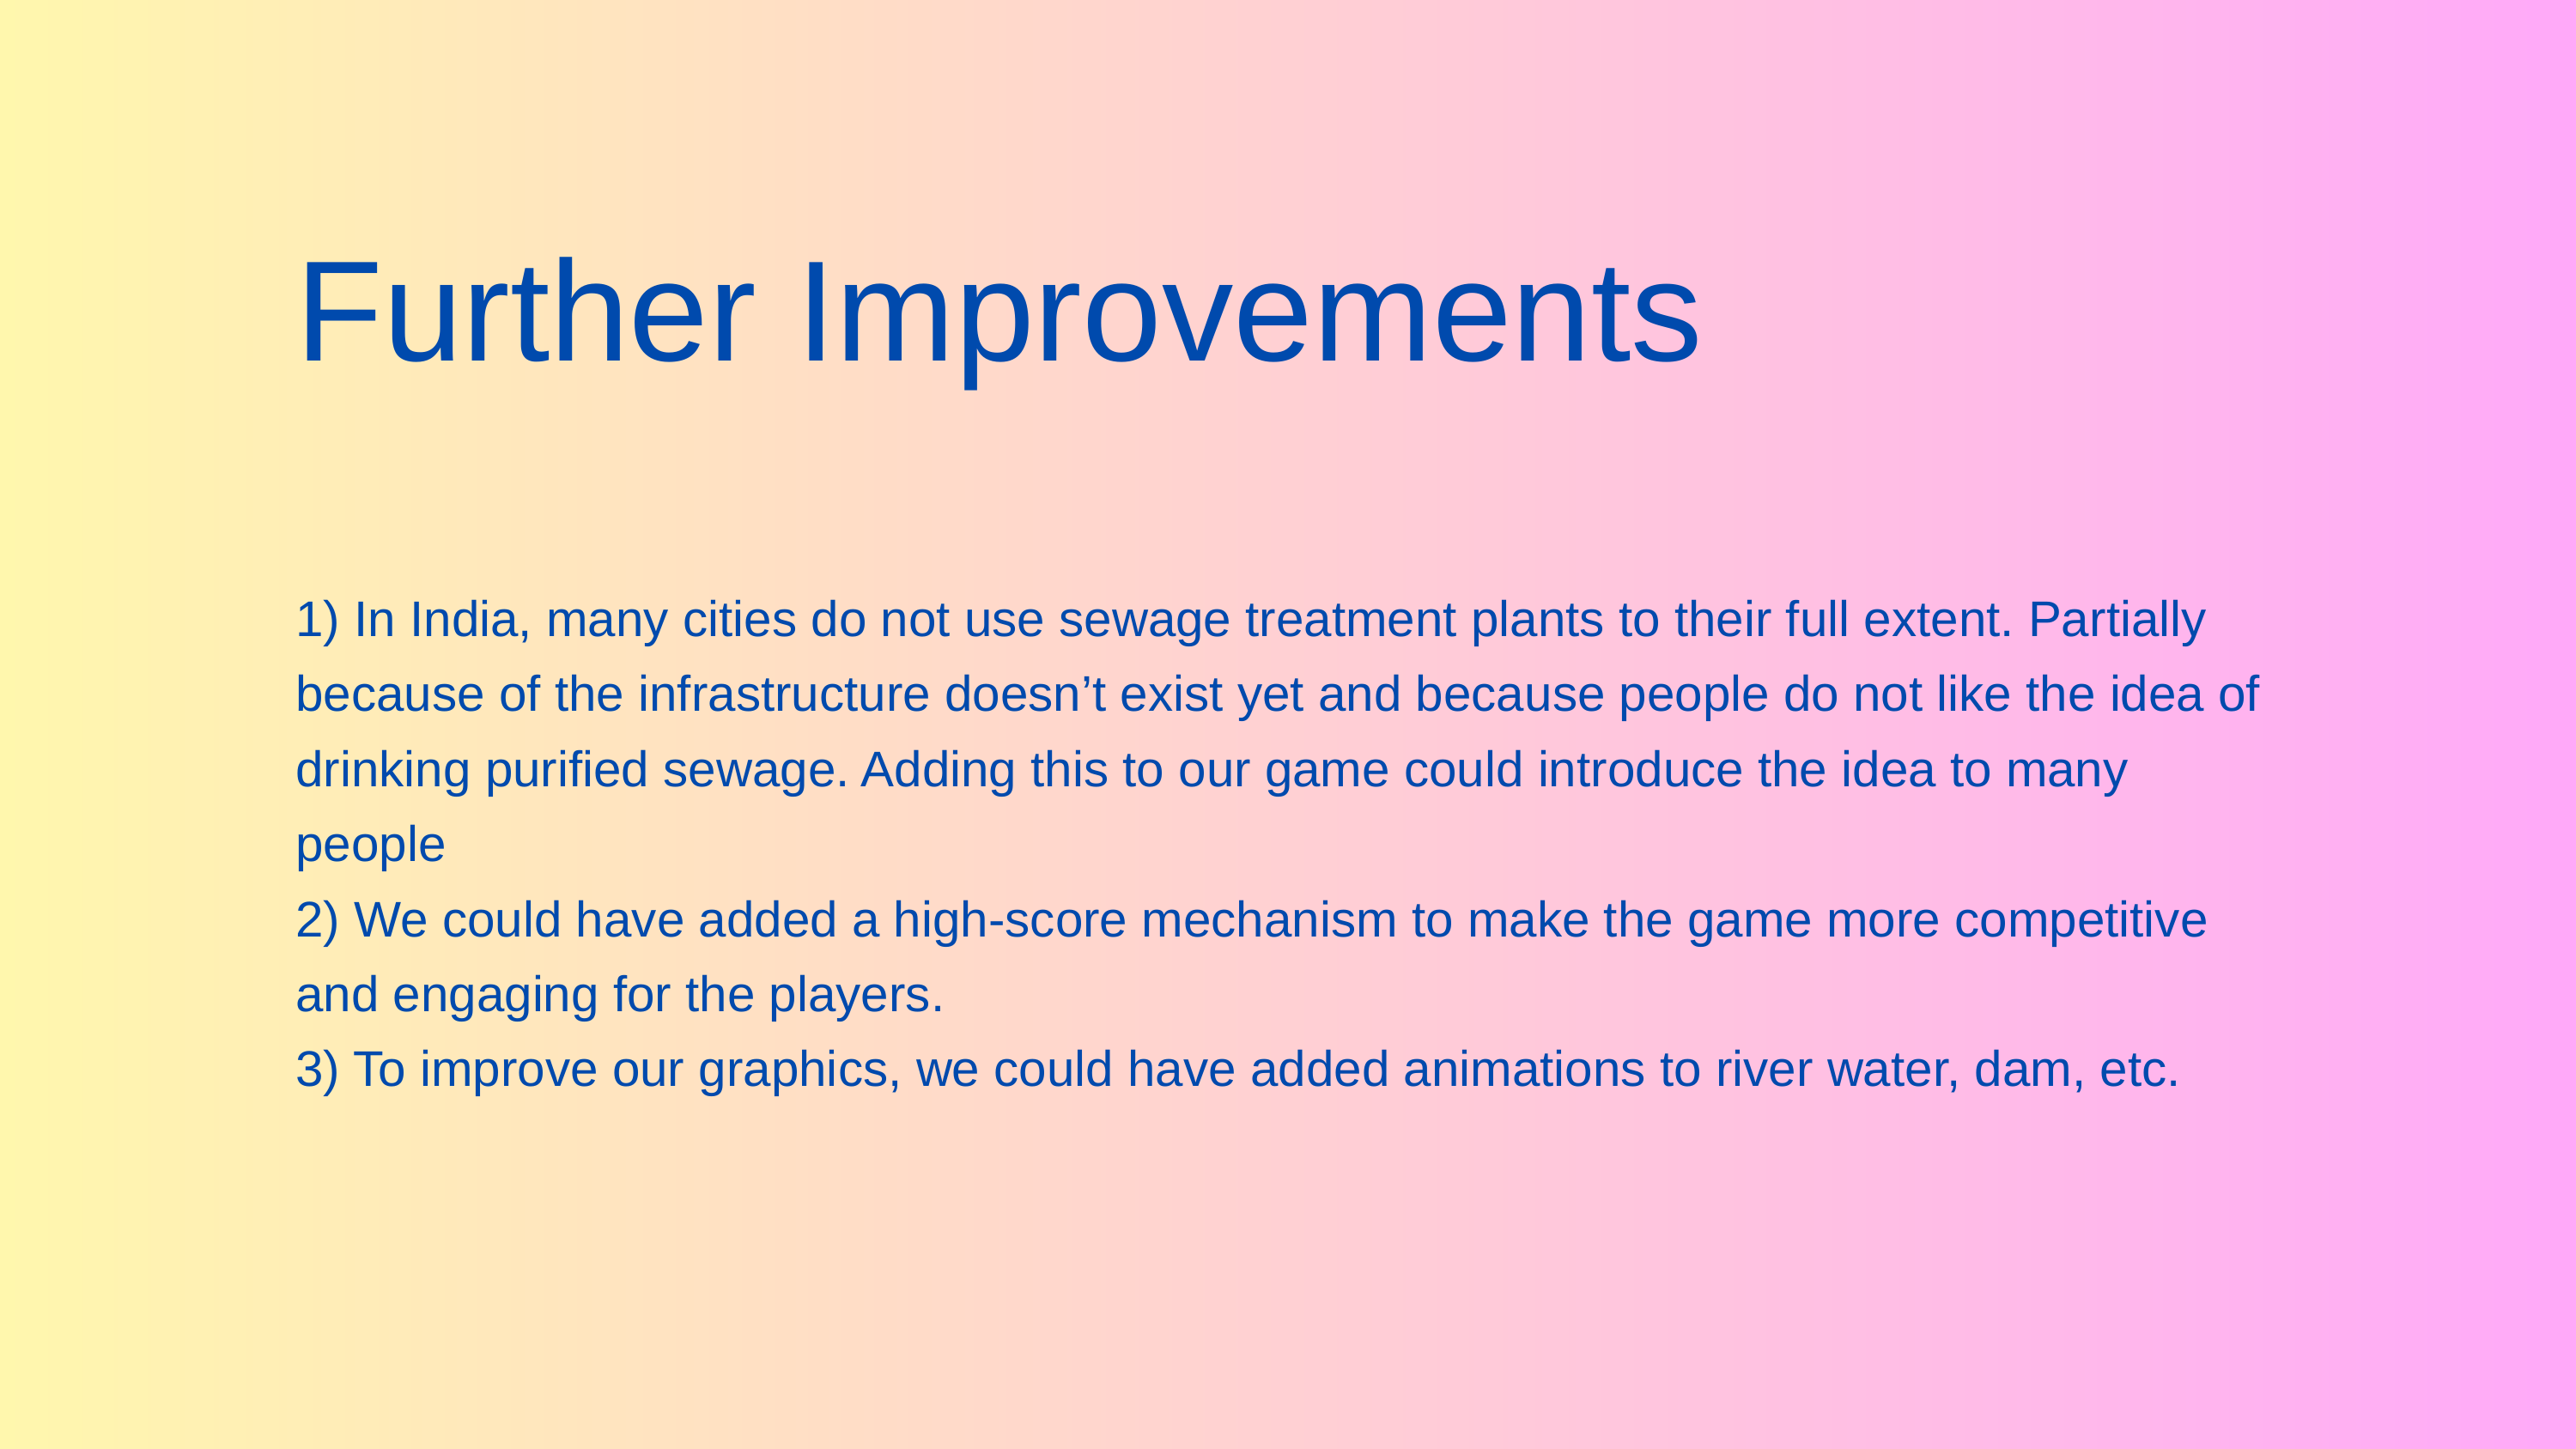

Further Improvements
1) In India, many cities do not use sewage treatment plants to their full extent. Partially because of the infrastructure doesn’t exist yet and because people do not like the idea of drinking purified sewage. Adding this to our game could introduce the idea to many people
2) We could have added a high-score mechanism to make the game more competitive and engaging for the players.
3) To improve our graphics, we could have added animations to river water, dam, etc.